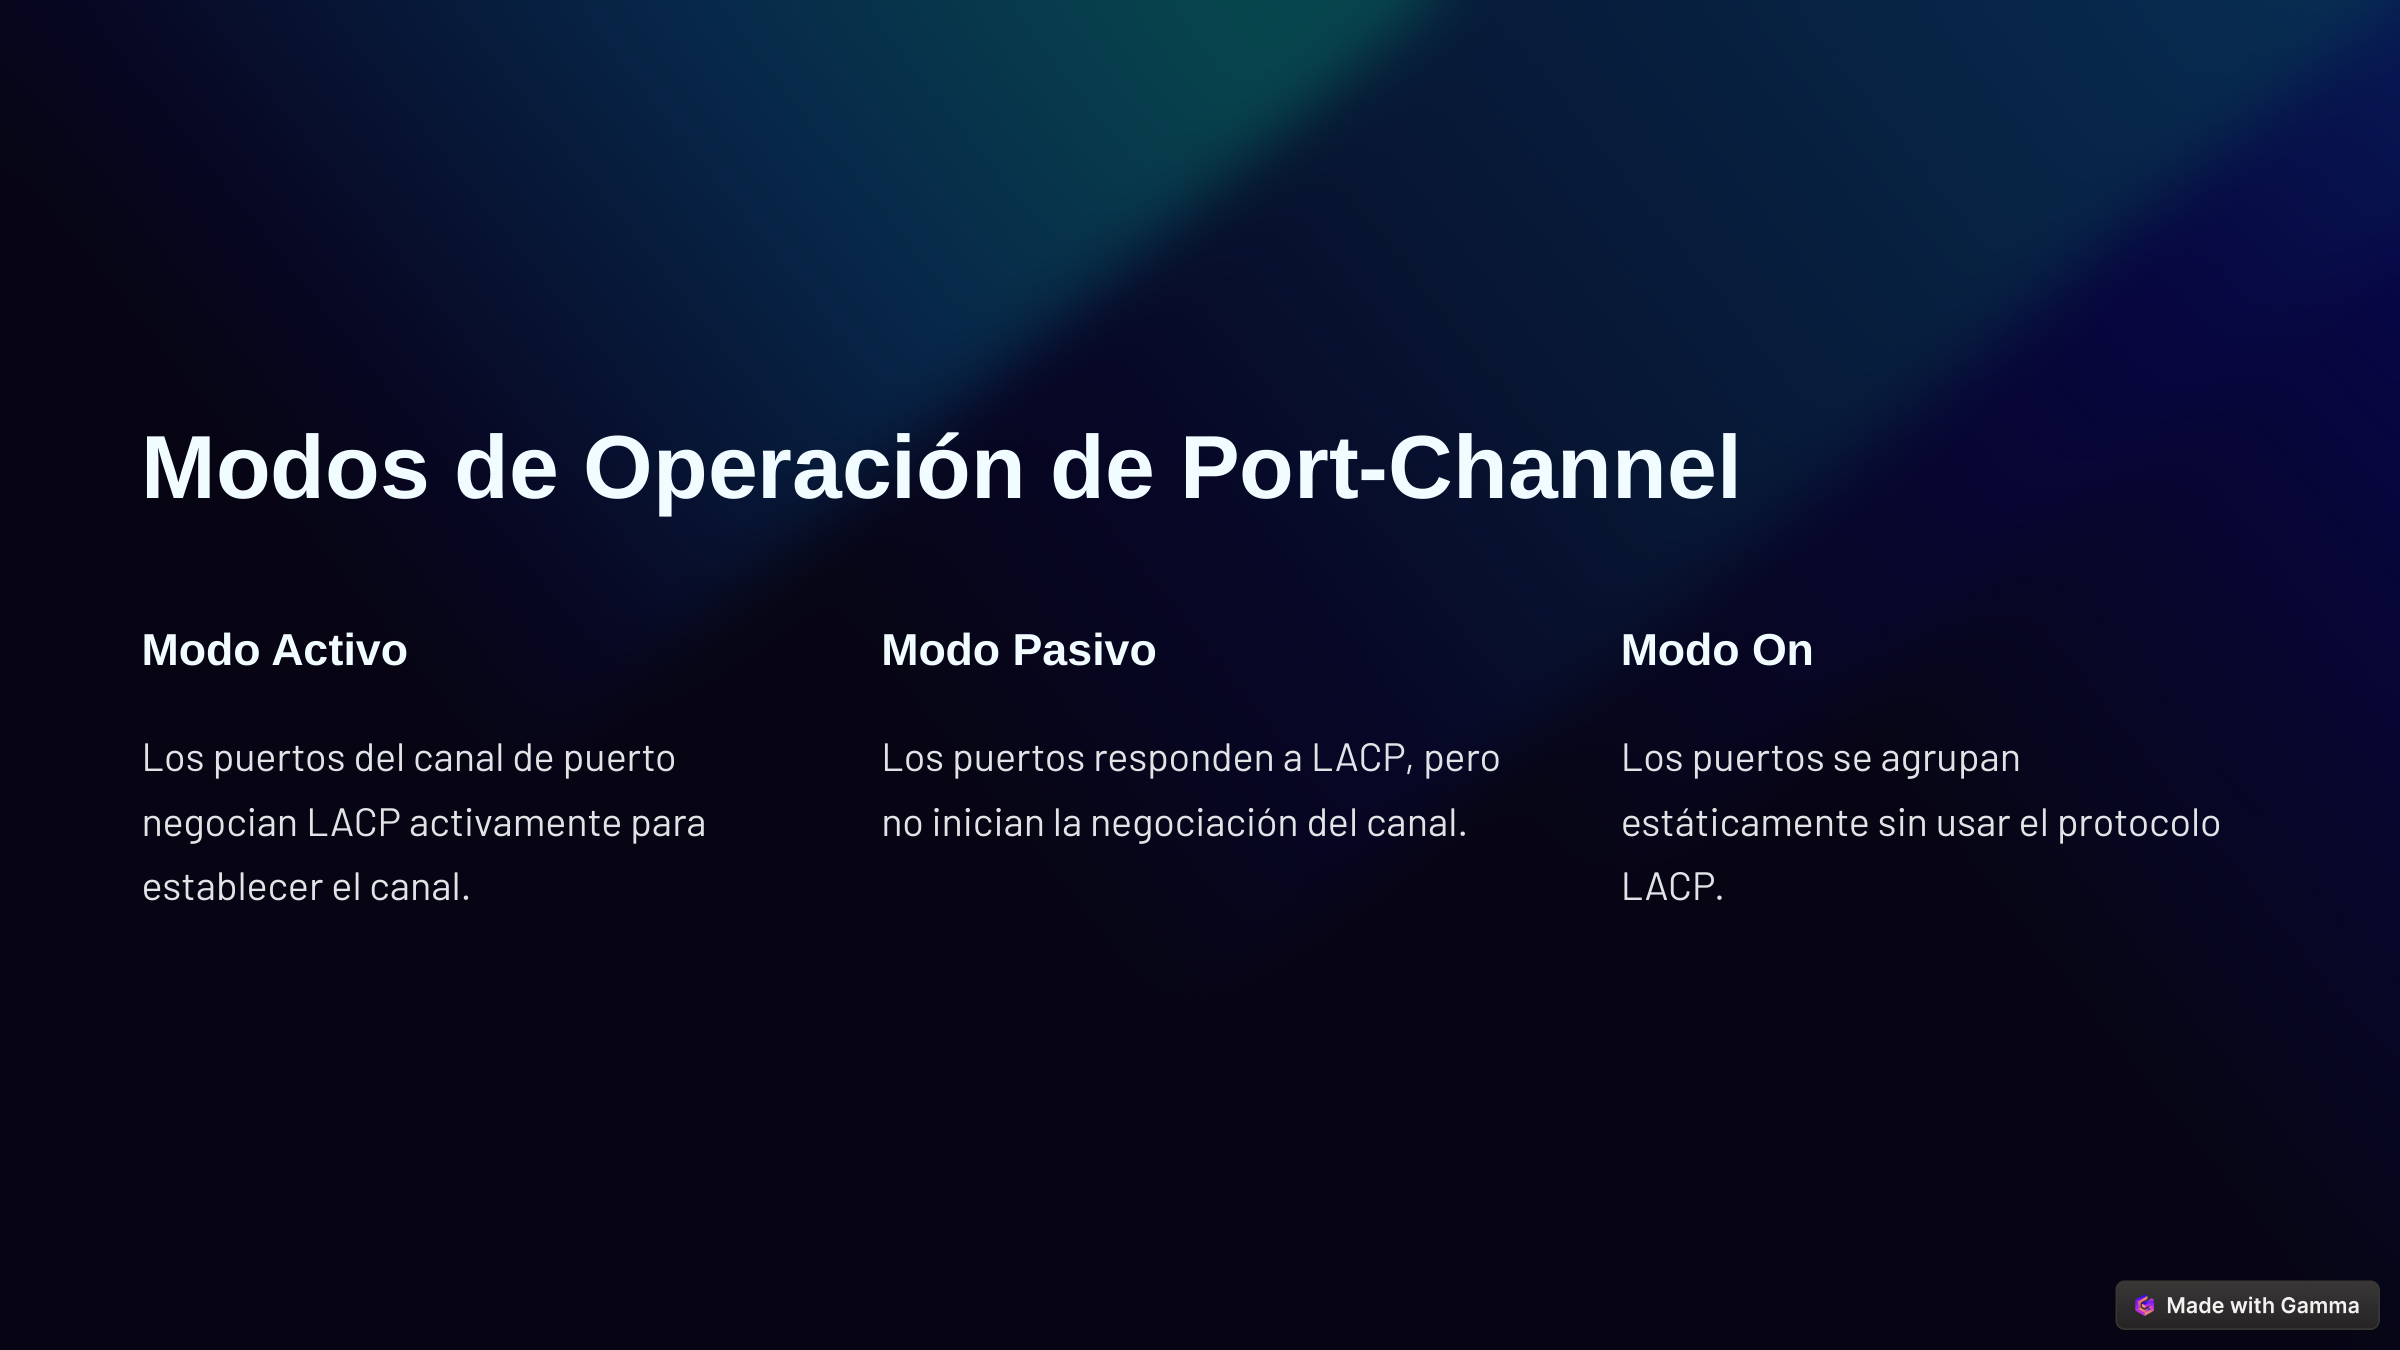

Modos de Operación de Port-Channel
Modo Activo
Modo Pasivo
Modo On
Los puertos del canal de puerto negocian LACP activamente para establecer el canal.
Los puertos responden a LACP, pero no inician la negociación del canal.
Los puertos se agrupan estáticamente sin usar el protocolo LACP.